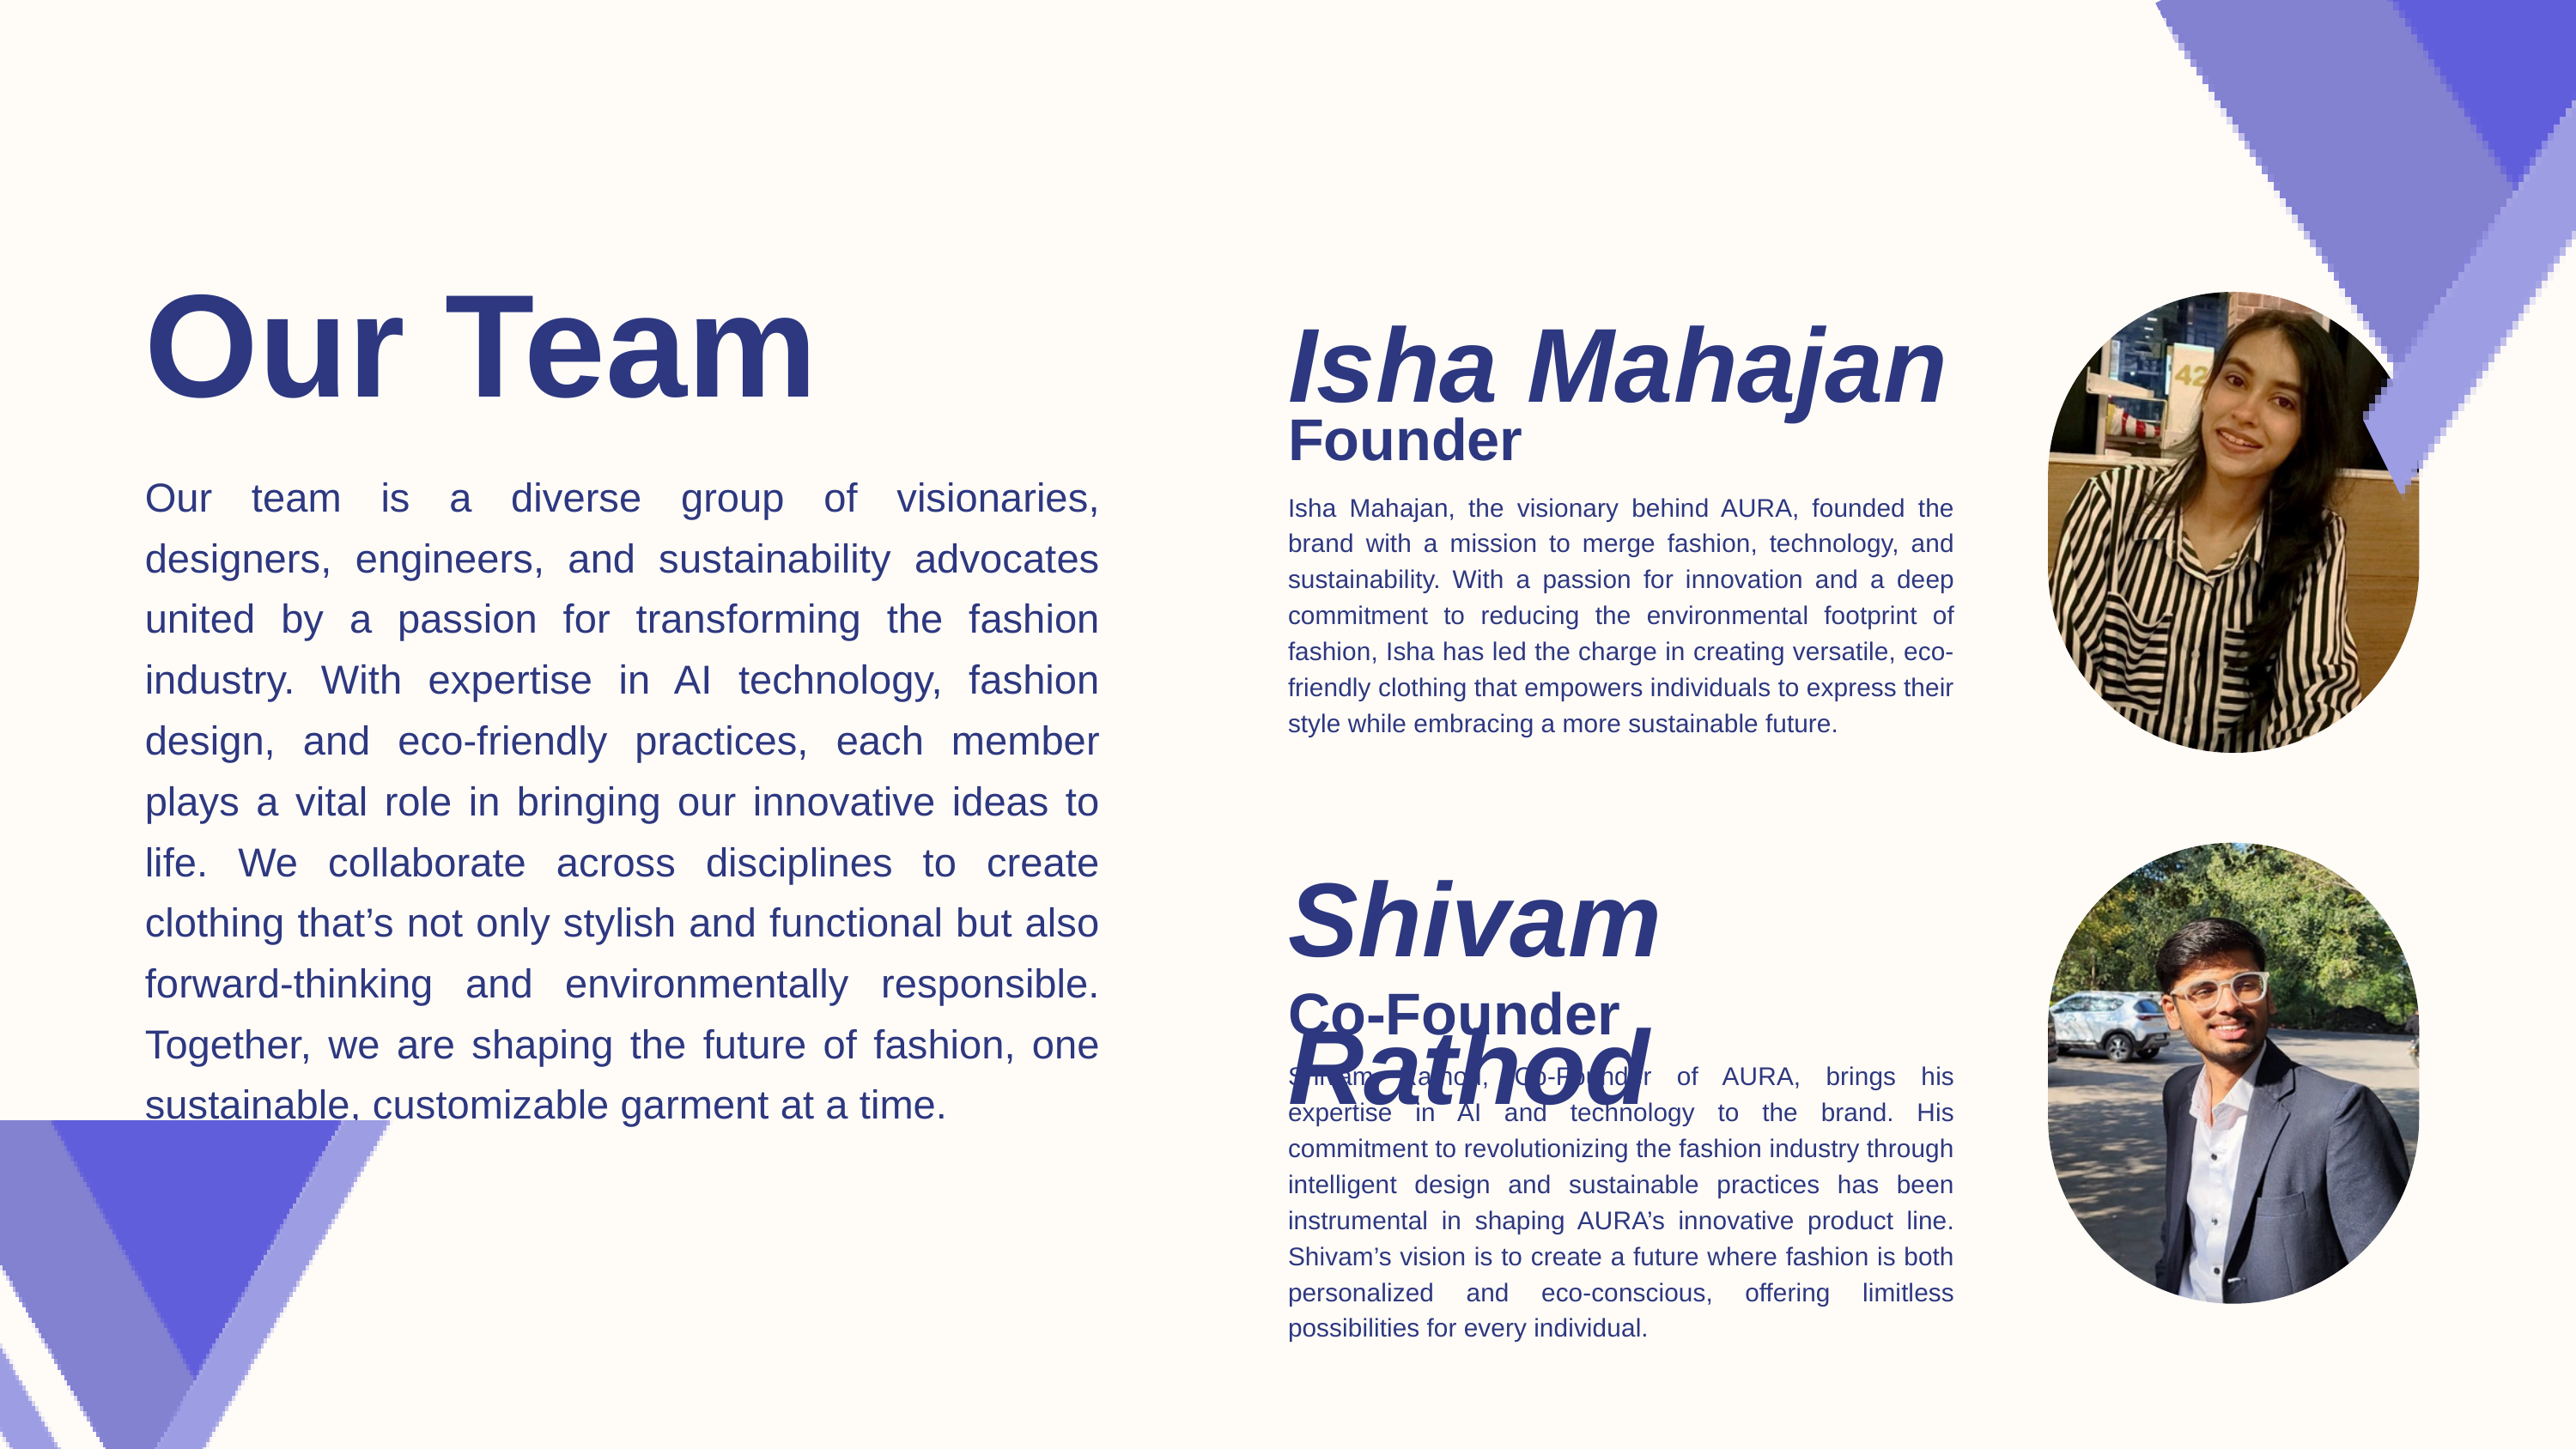

Our Team
Isha Mahajan

Founder
Our team is a diverse group of visionaries, designers, engineers, and sustainability advocates united by a passion for transforming the fashion industry. With expertise in AI technology, fashion design, and eco-friendly practices, each member plays a vital role in bringing our innovative ideas to life. We collaborate across disciplines to create clothing that’s not only stylish and functional but also forward-thinking and environmentally responsible. Together, we are shaping the future of fashion, one sustainable, customizable garment at a time.
Isha Mahajan, the visionary behind AURA, founded the brand with a mission to merge fashion, technology, and sustainability. With a passion for innovation and a deep commitment to reducing the environmental footprint of fashion, Isha has led the charge in creating versatile, eco-friendly clothing that empowers individuals to express their style while embracing a more sustainable future.
Shivam Rathod

Co-Founder
Shivam Rathod, Co-Founder of AURA, brings his expertise in AI and technology to the brand. His commitment to revolutionizing the fashion industry through intelligent design and sustainable practices has been instrumental in shaping AURA’s innovative product line. Shivam’s vision is to create a future where fashion is both personalized and eco-conscious, offering limitless possibilities for every individual.